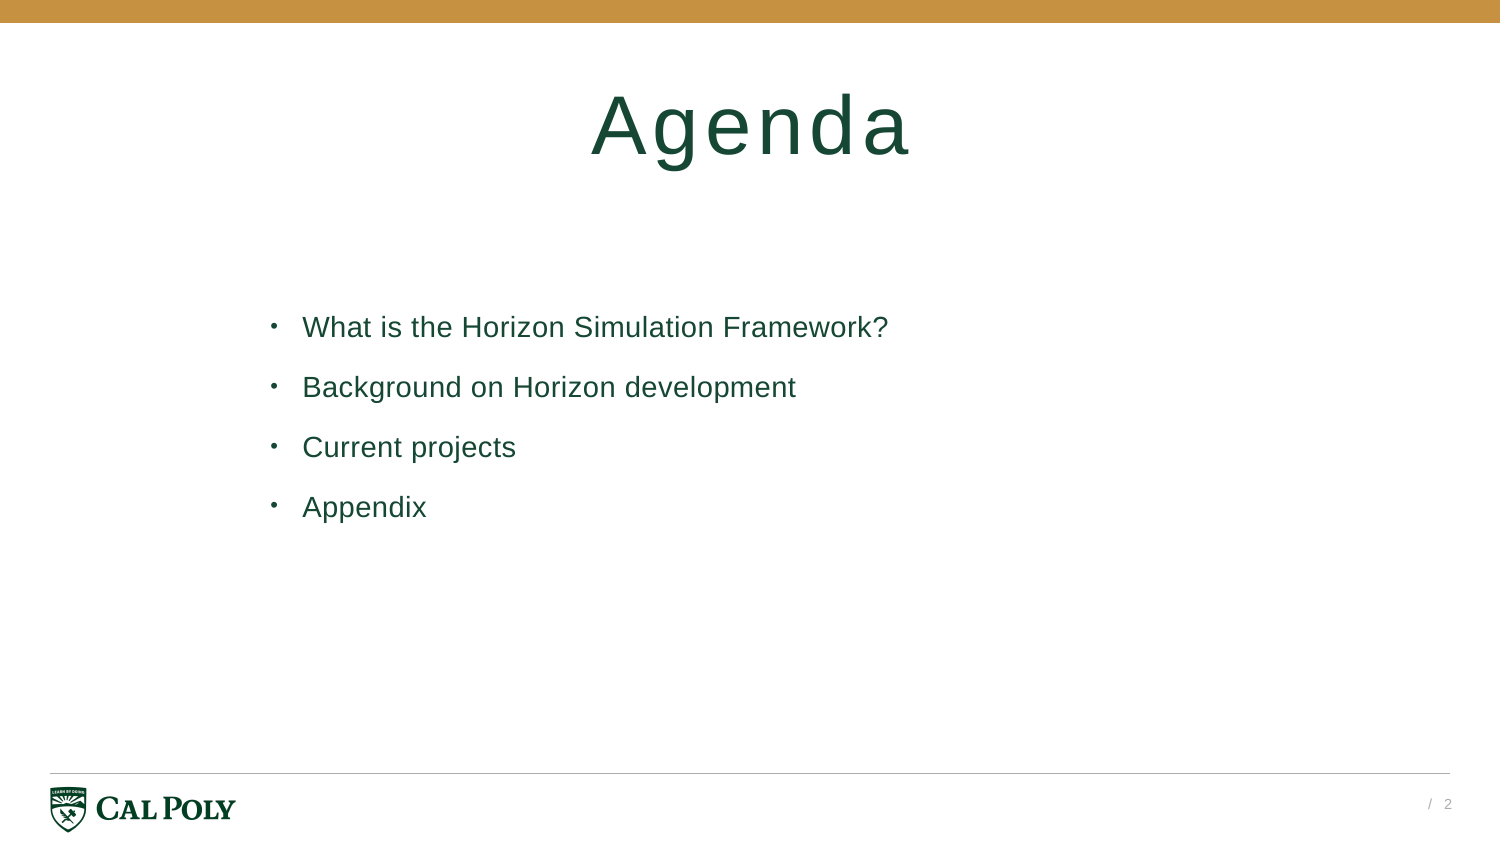

# Agenda

What is the Horizon Simulation Framework?
Background on Horizon development
Current projects
Appendix
2